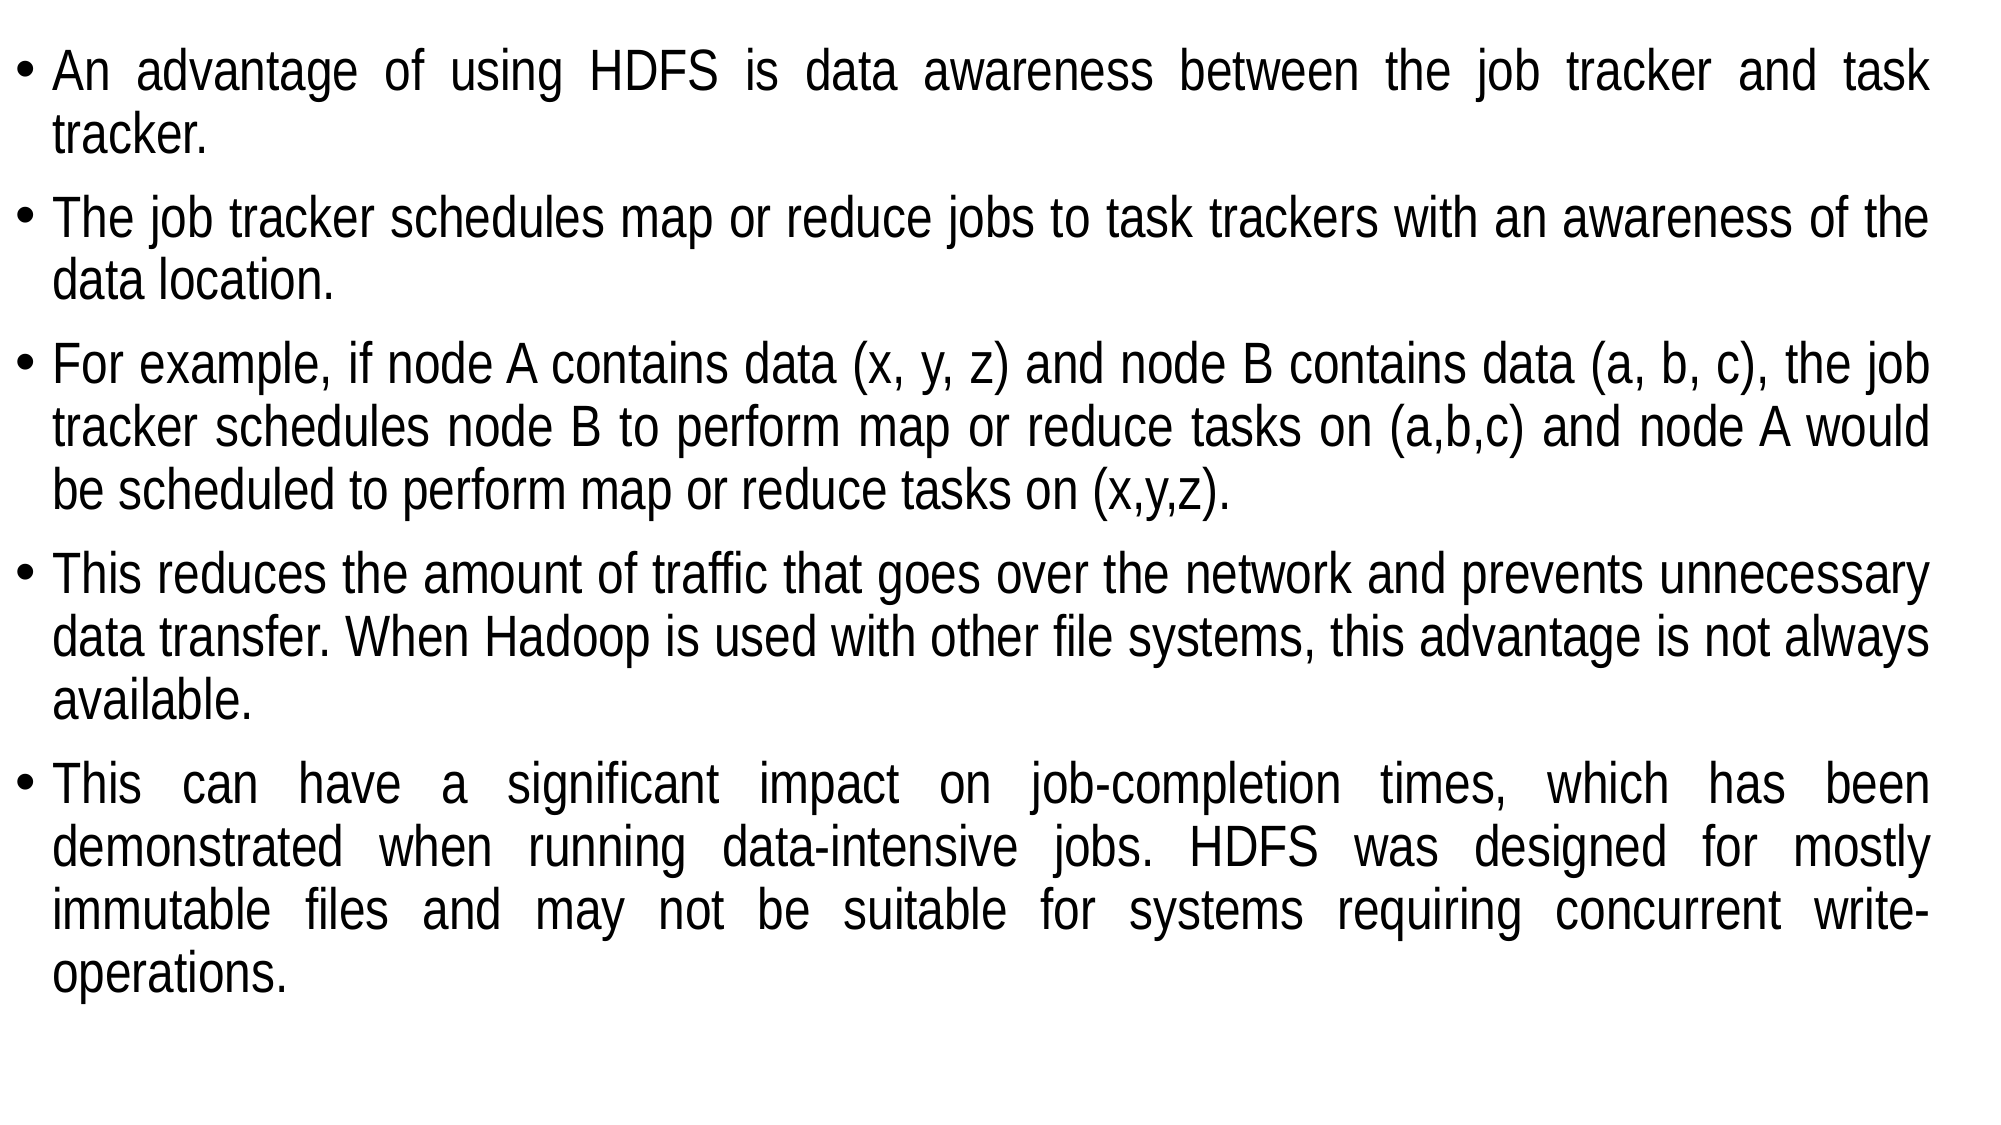

An advantage of using HDFS is data awareness between the job tracker and task tracker.
The job tracker schedules map or reduce jobs to task trackers with an awareness of the data location.
For example, if node A contains data (x, y, z) and node B contains data (a, b, c), the job tracker schedules node B to perform map or reduce tasks on (a,b,c) and node A would be scheduled to perform map or reduce tasks on (x,y,z).
This reduces the amount of traffic that goes over the network and prevents unnecessary data transfer. When Hadoop is used with other file systems, this advantage is not always available.
This can have a significant impact on job-completion times, which has been demonstrated when running data-intensive jobs. HDFS was designed for mostly immutable files and may not be suitable for systems requiring concurrent write-operations.